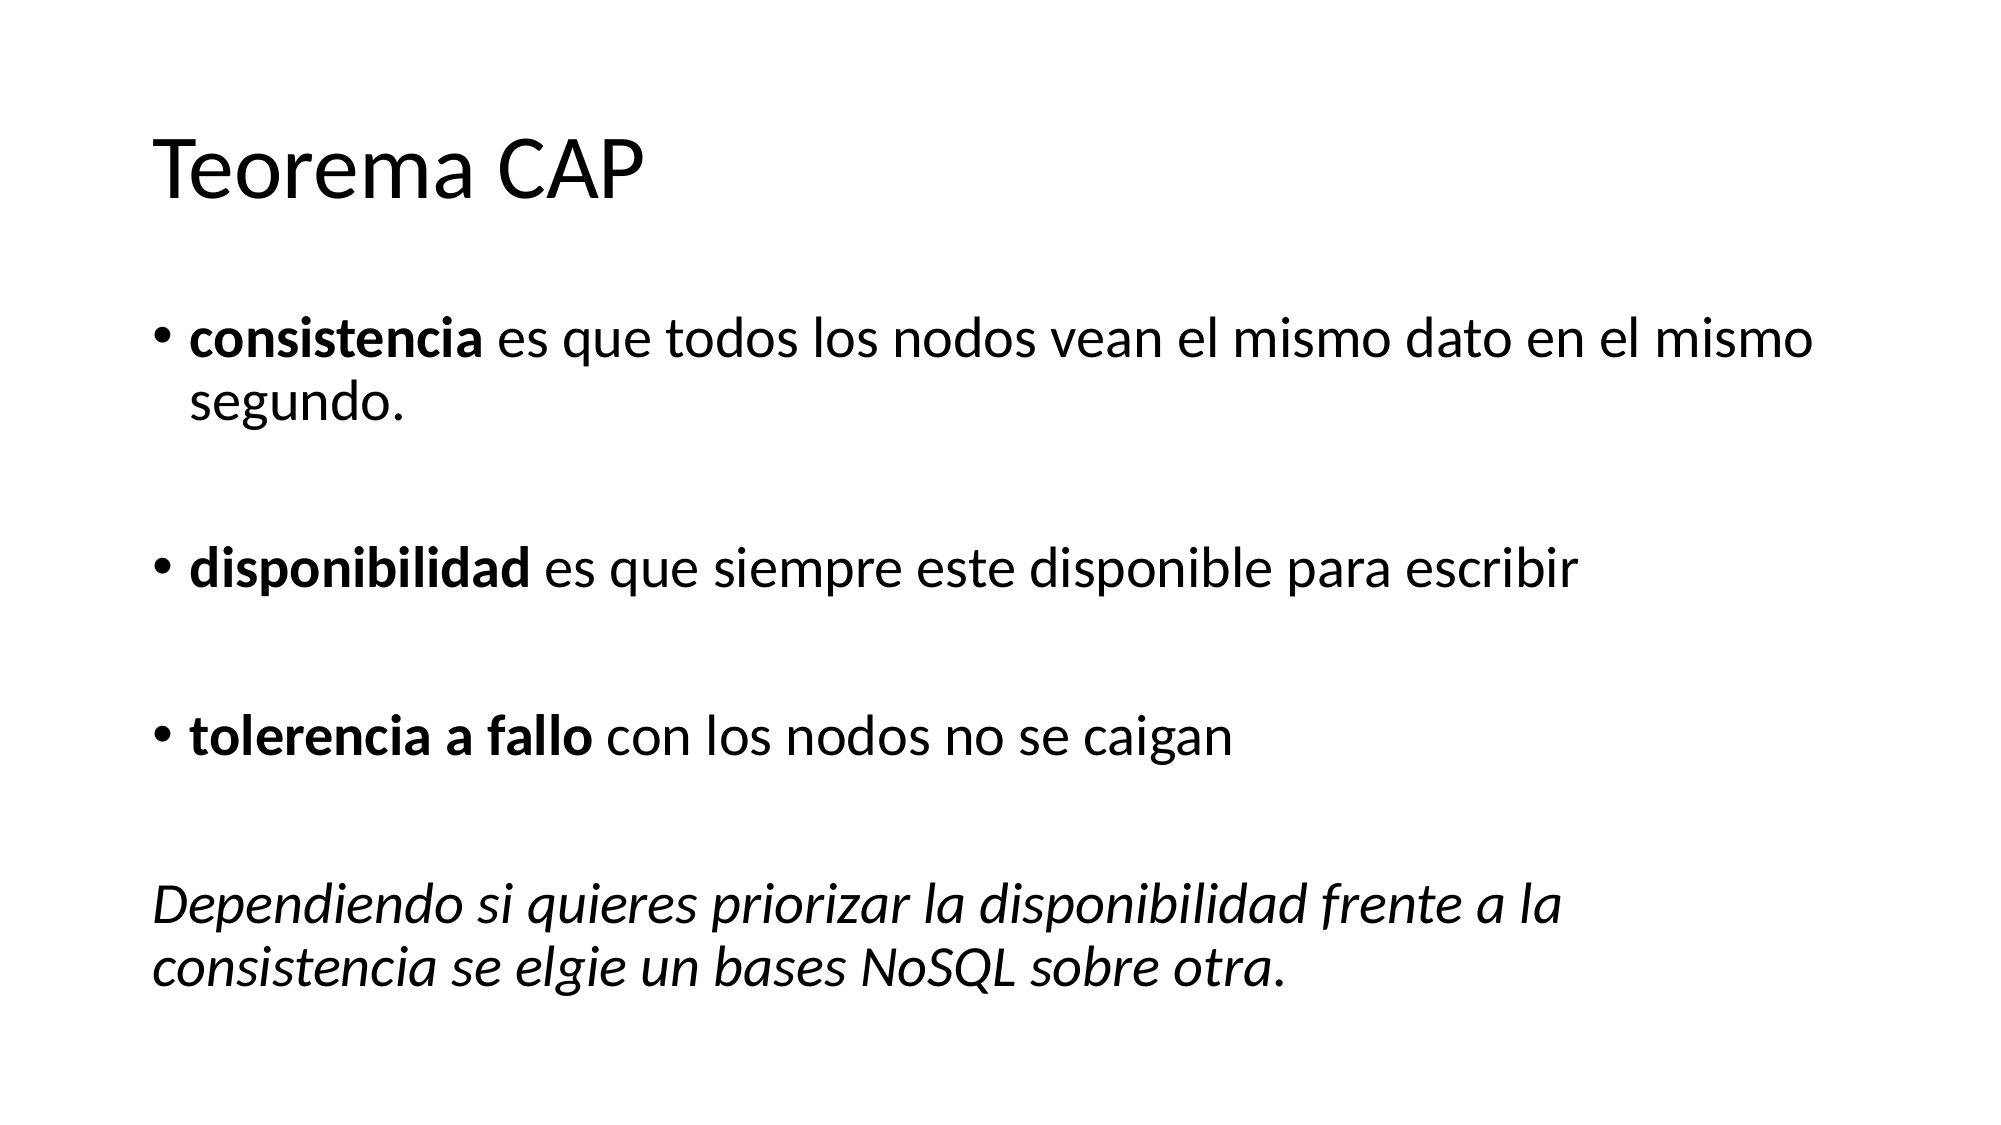

# Teorema CAP
consistencia es que todos los nodos vean el mismo dato en el mismo segundo.

disponibilidad es que siempre este disponible para escribir

tolerencia a fallo con los nodos no se caigan

Dependiendo si quieres priorizar la disponibilidad frente a la consistencia se elgie un bases NoSQL sobre otra.